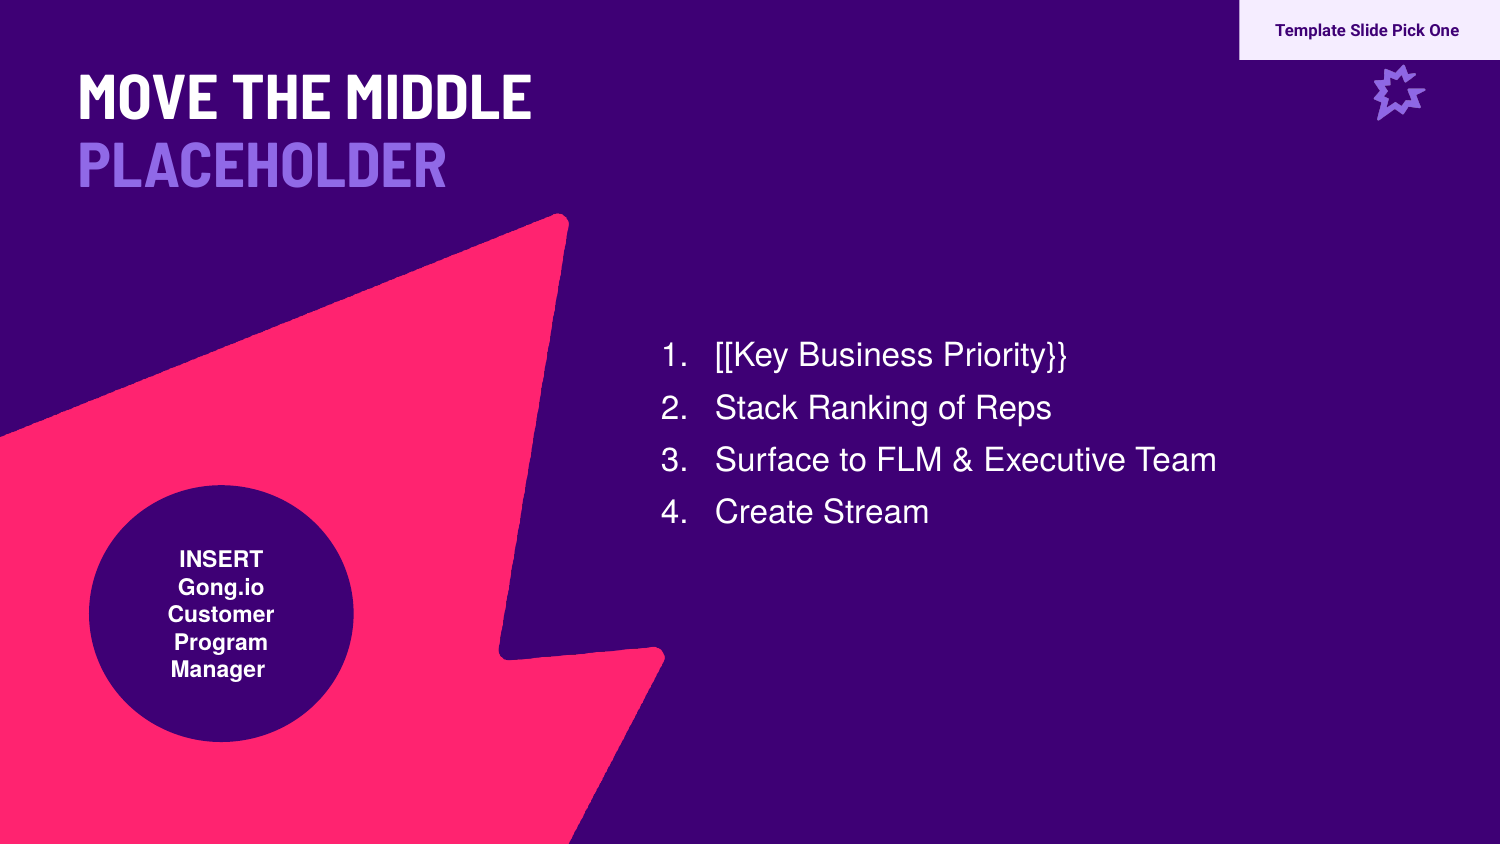

Template Slide Pick One

MOVE THE MIDDLE
PLACEHOLDER
[[Key Business Priority}}
Stack Ranking of Reps
Surface to FLM & Executive Team
Create Stream
INSERT Gong.io Customer Program Manager